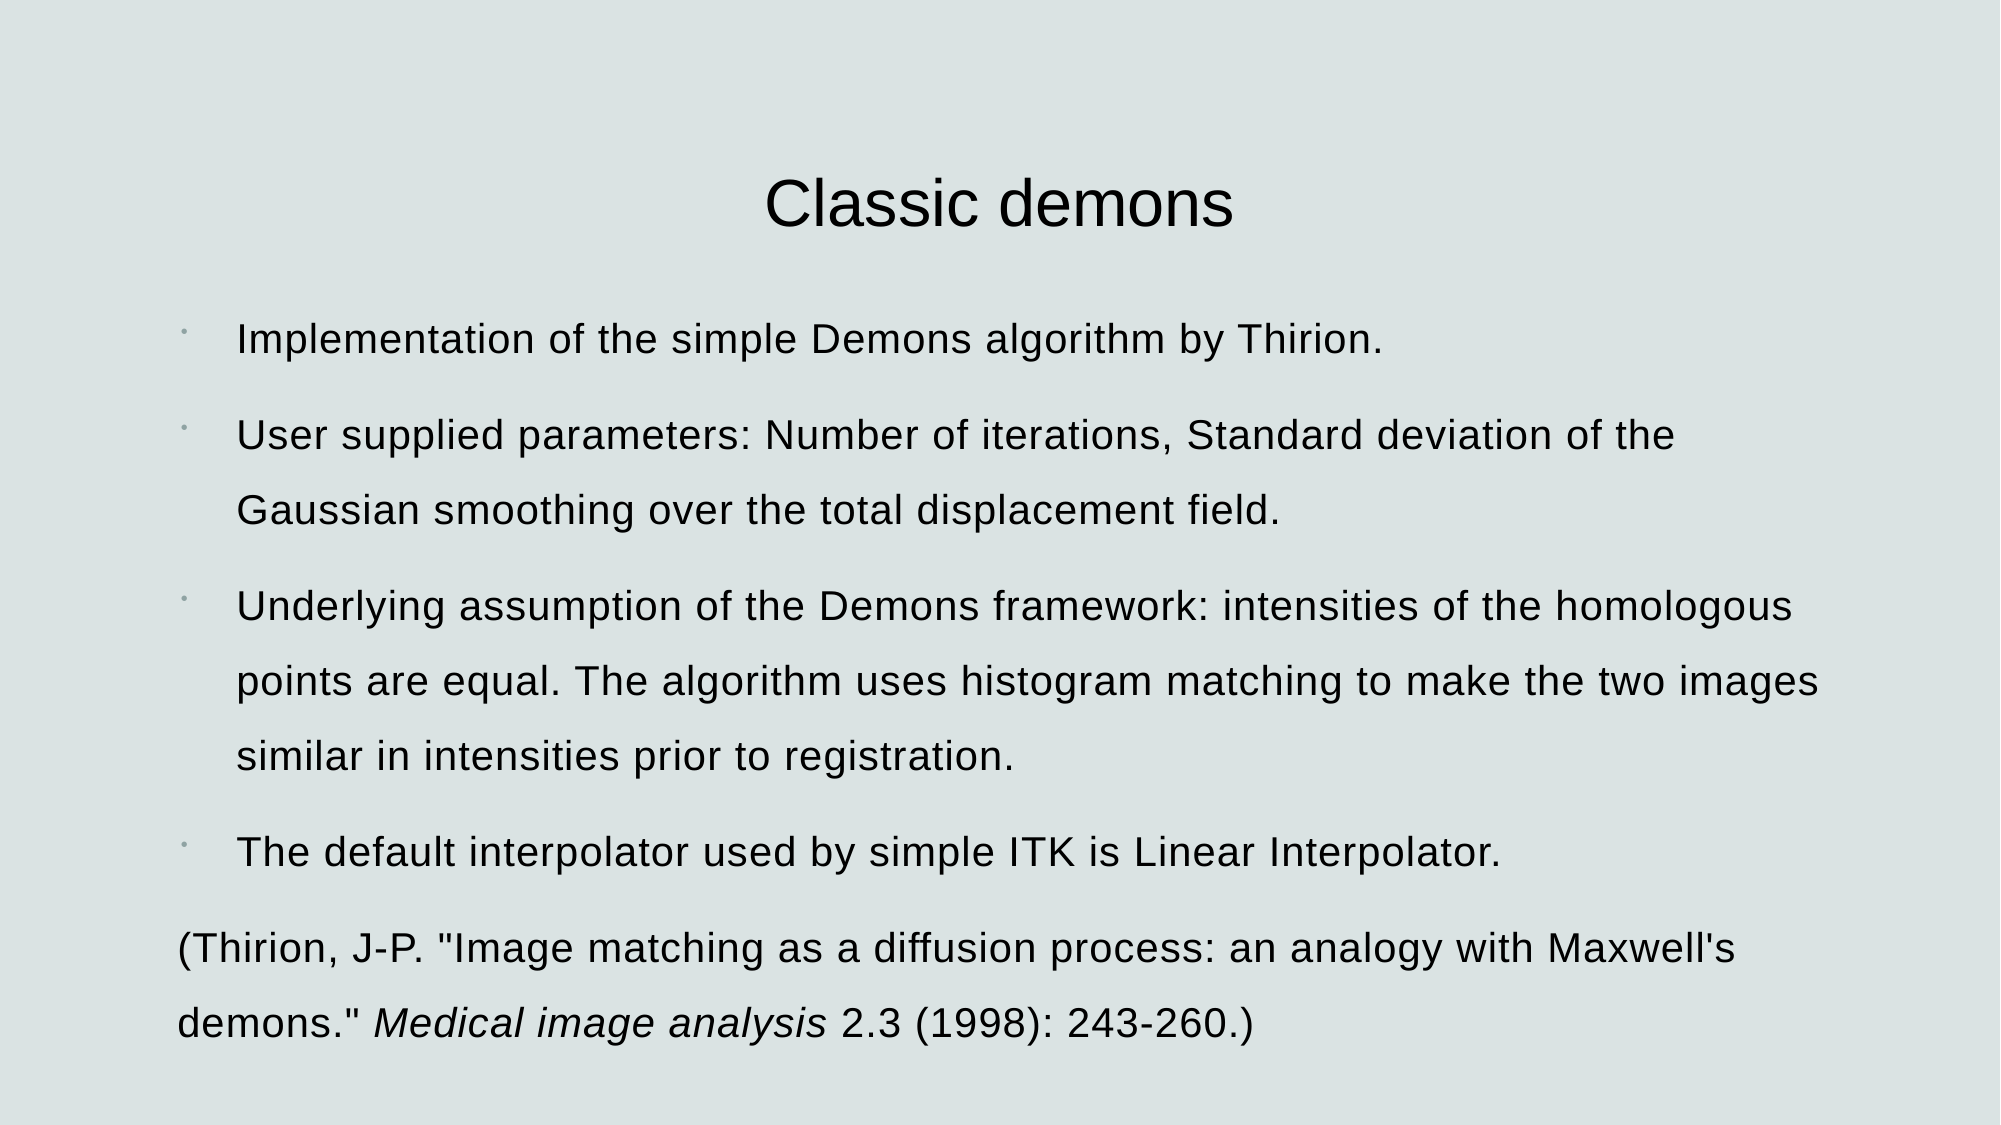

# Classic demons
Implementation of the simple Demons algorithm by Thirion.
User supplied parameters: Number of iterations, Standard deviation of the Gaussian smoothing over the total displacement field.
Underlying assumption of the Demons framework: intensities of the homologous points are equal. The algorithm uses histogram matching to make the two images similar in intensities prior to registration.
The default interpolator used by simple ITK is Linear Interpolator.
(Thirion, J-P. "Image matching as a diffusion process: an analogy with Maxwell's demons." Medical image analysis 2.3 (1998): 243-260.)